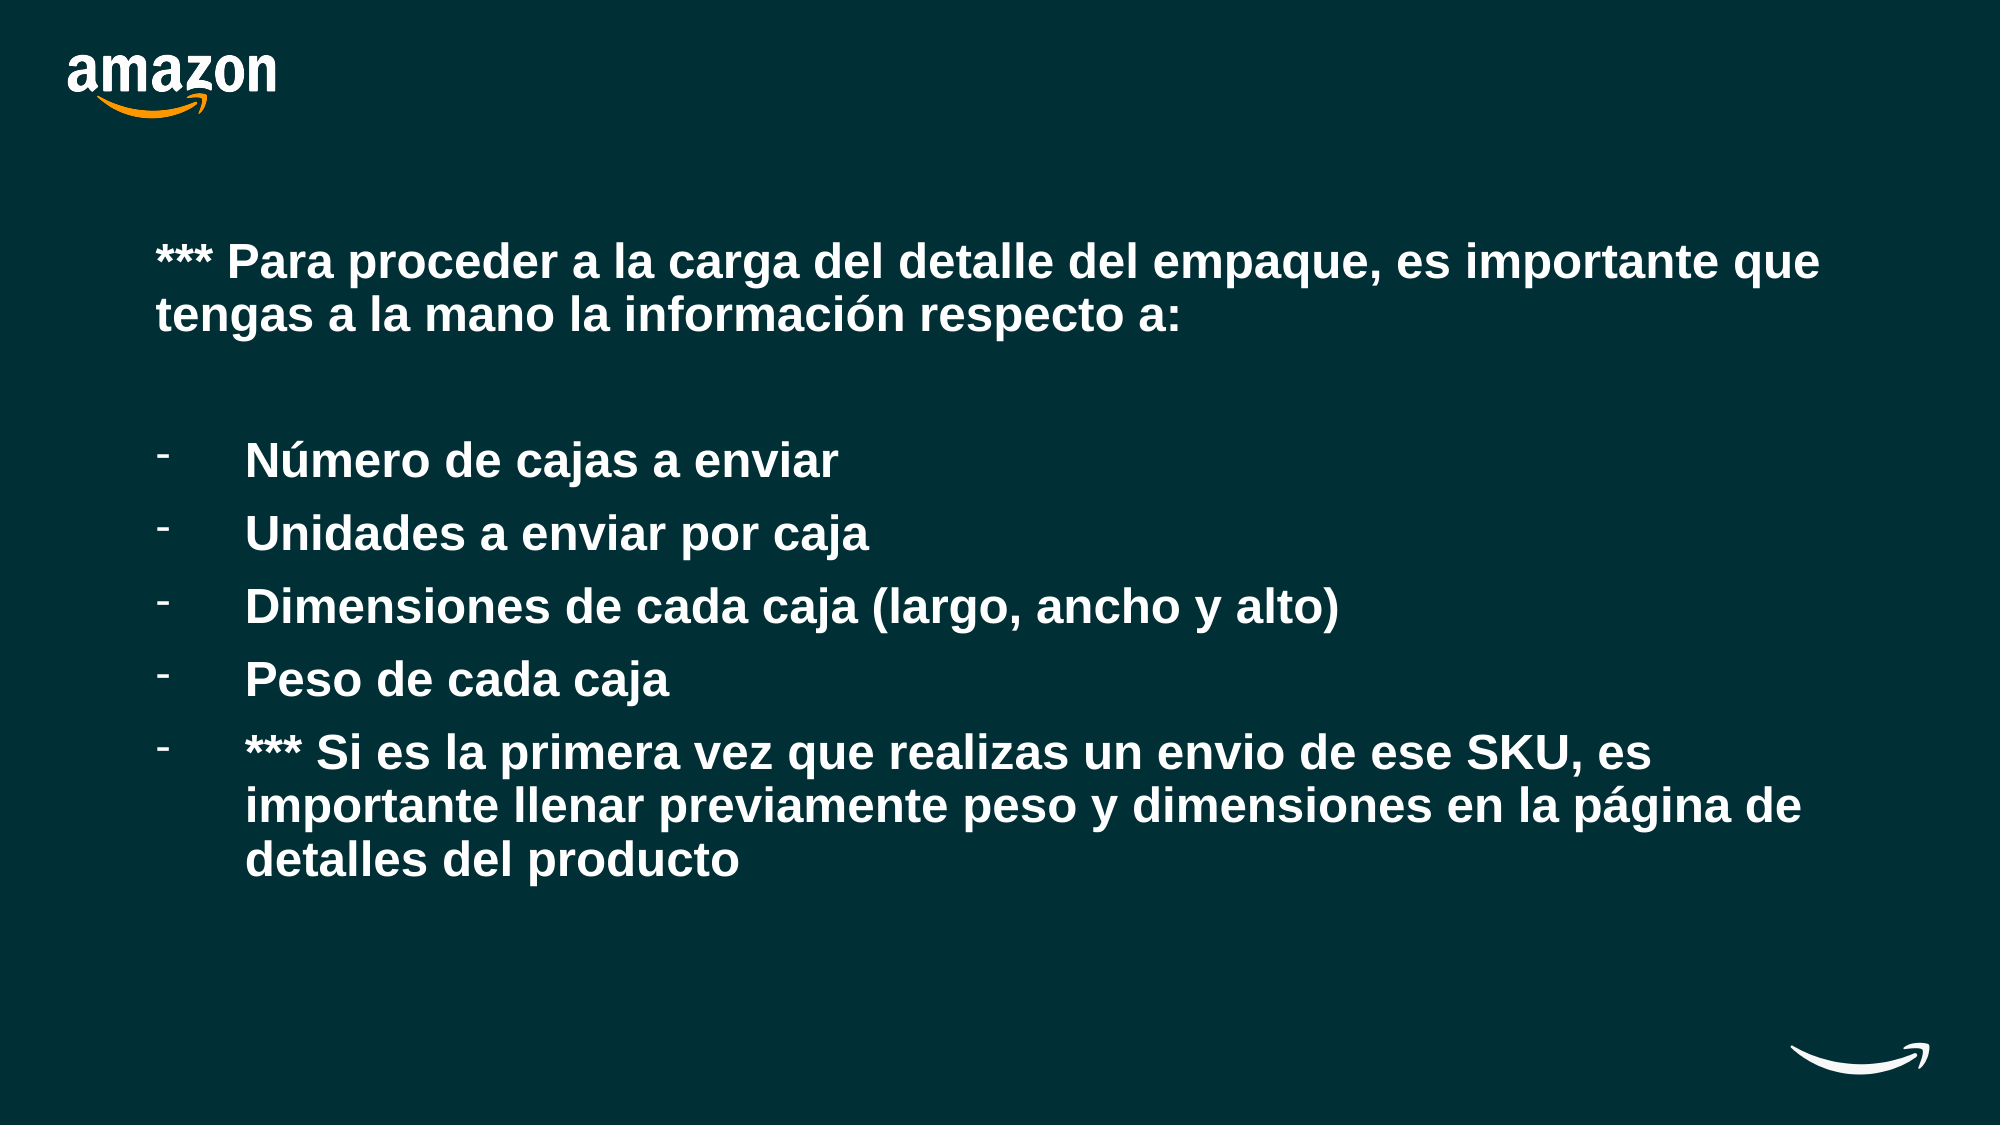

*** Para proceder a la carga del detalle del empaque, es importante que tengas a la mano la información respecto a:

Número de cajas a enviar
Unidades a enviar por caja
Dimensiones de cada caja (largo, ancho y alto)
Peso de cada caja
*** Si es la primera vez que realizas un envio de ese SKU, es importante llenar previamente peso y dimensiones en la página de detalles del producto